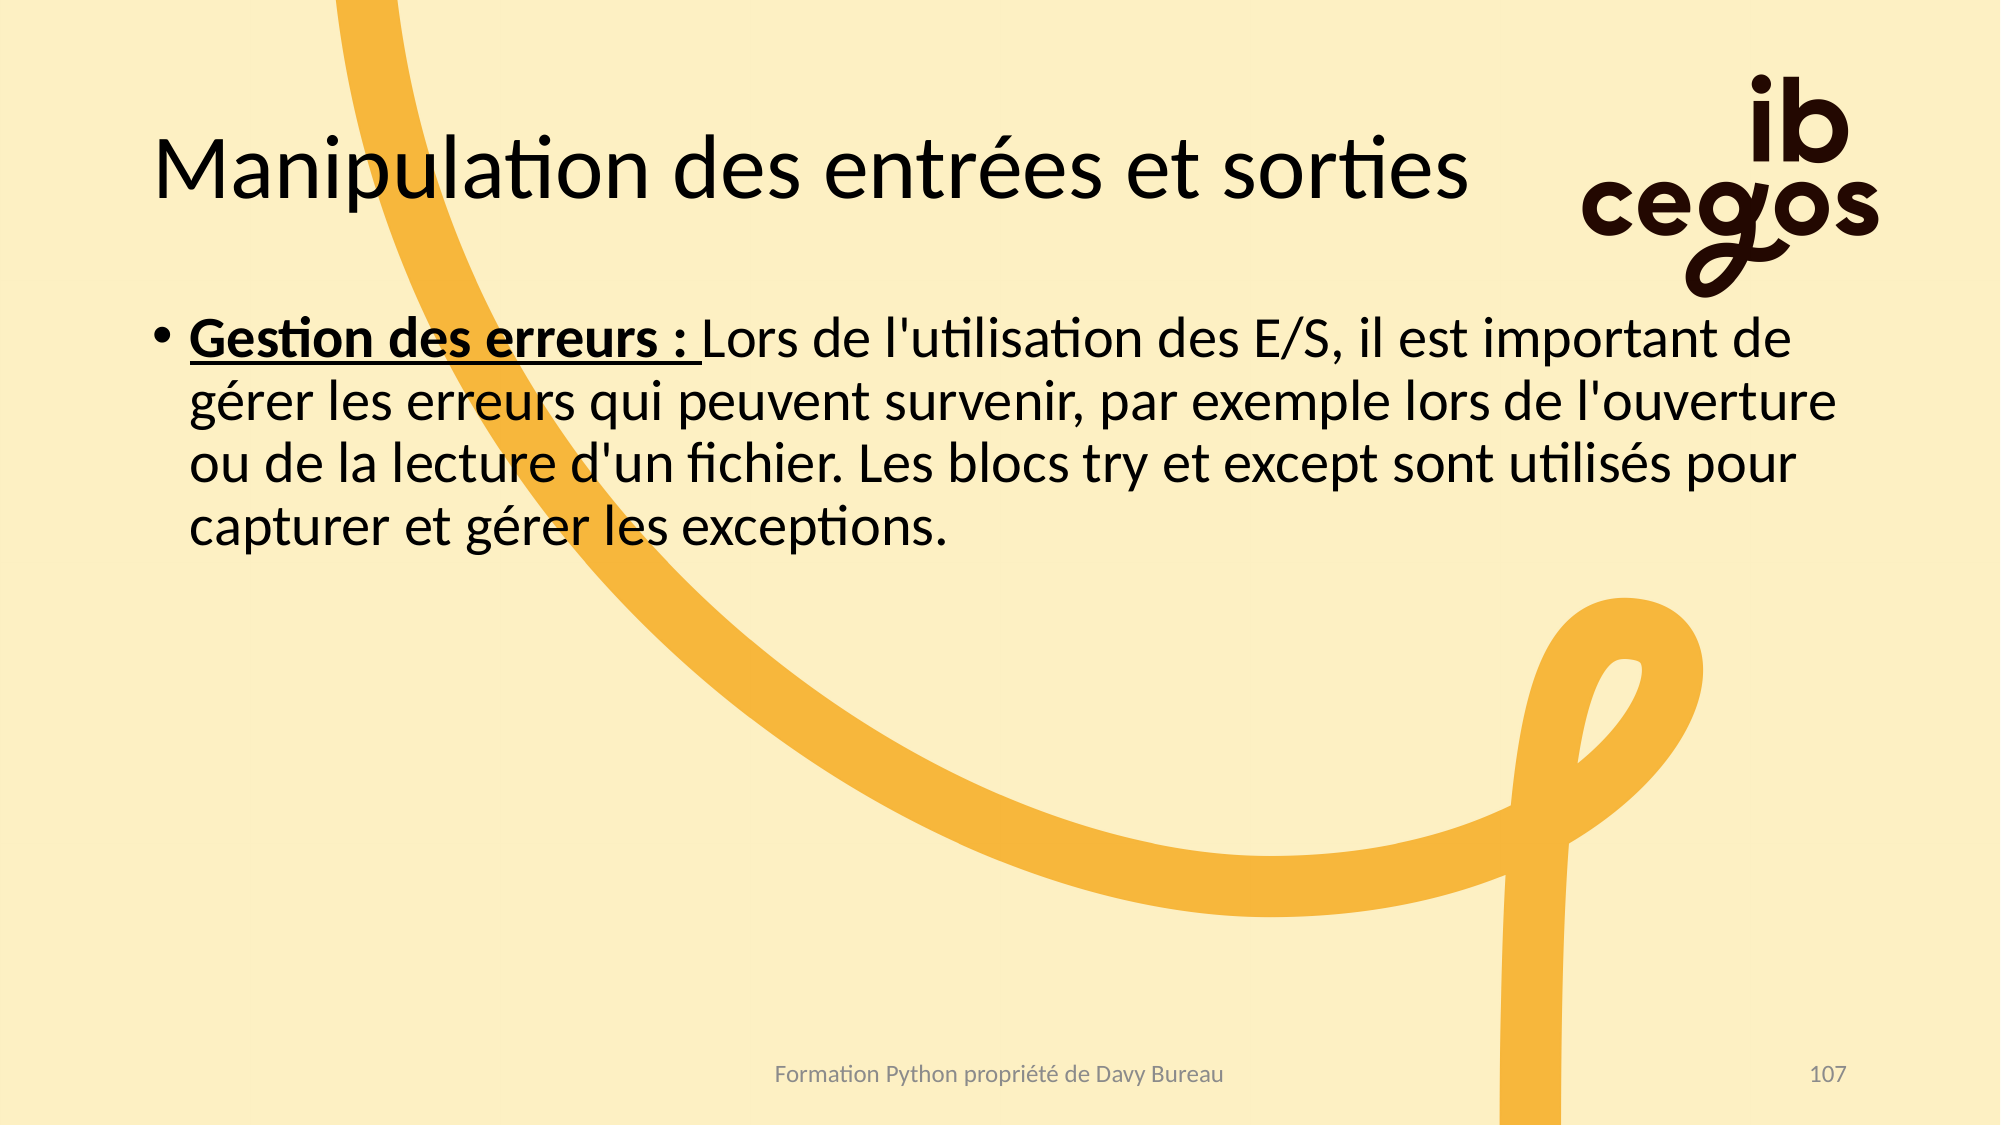

# Manipulation des entrées et sorties
Gestion des erreurs : Lors de l'utilisation des E/S, il est important de gérer les erreurs qui peuvent survenir, par exemple lors de l'ouverture ou de la lecture d'un fichier. Les blocs try et except sont utilisés pour capturer et gérer les exceptions.
Formation Python propriété de Davy Bureau
107